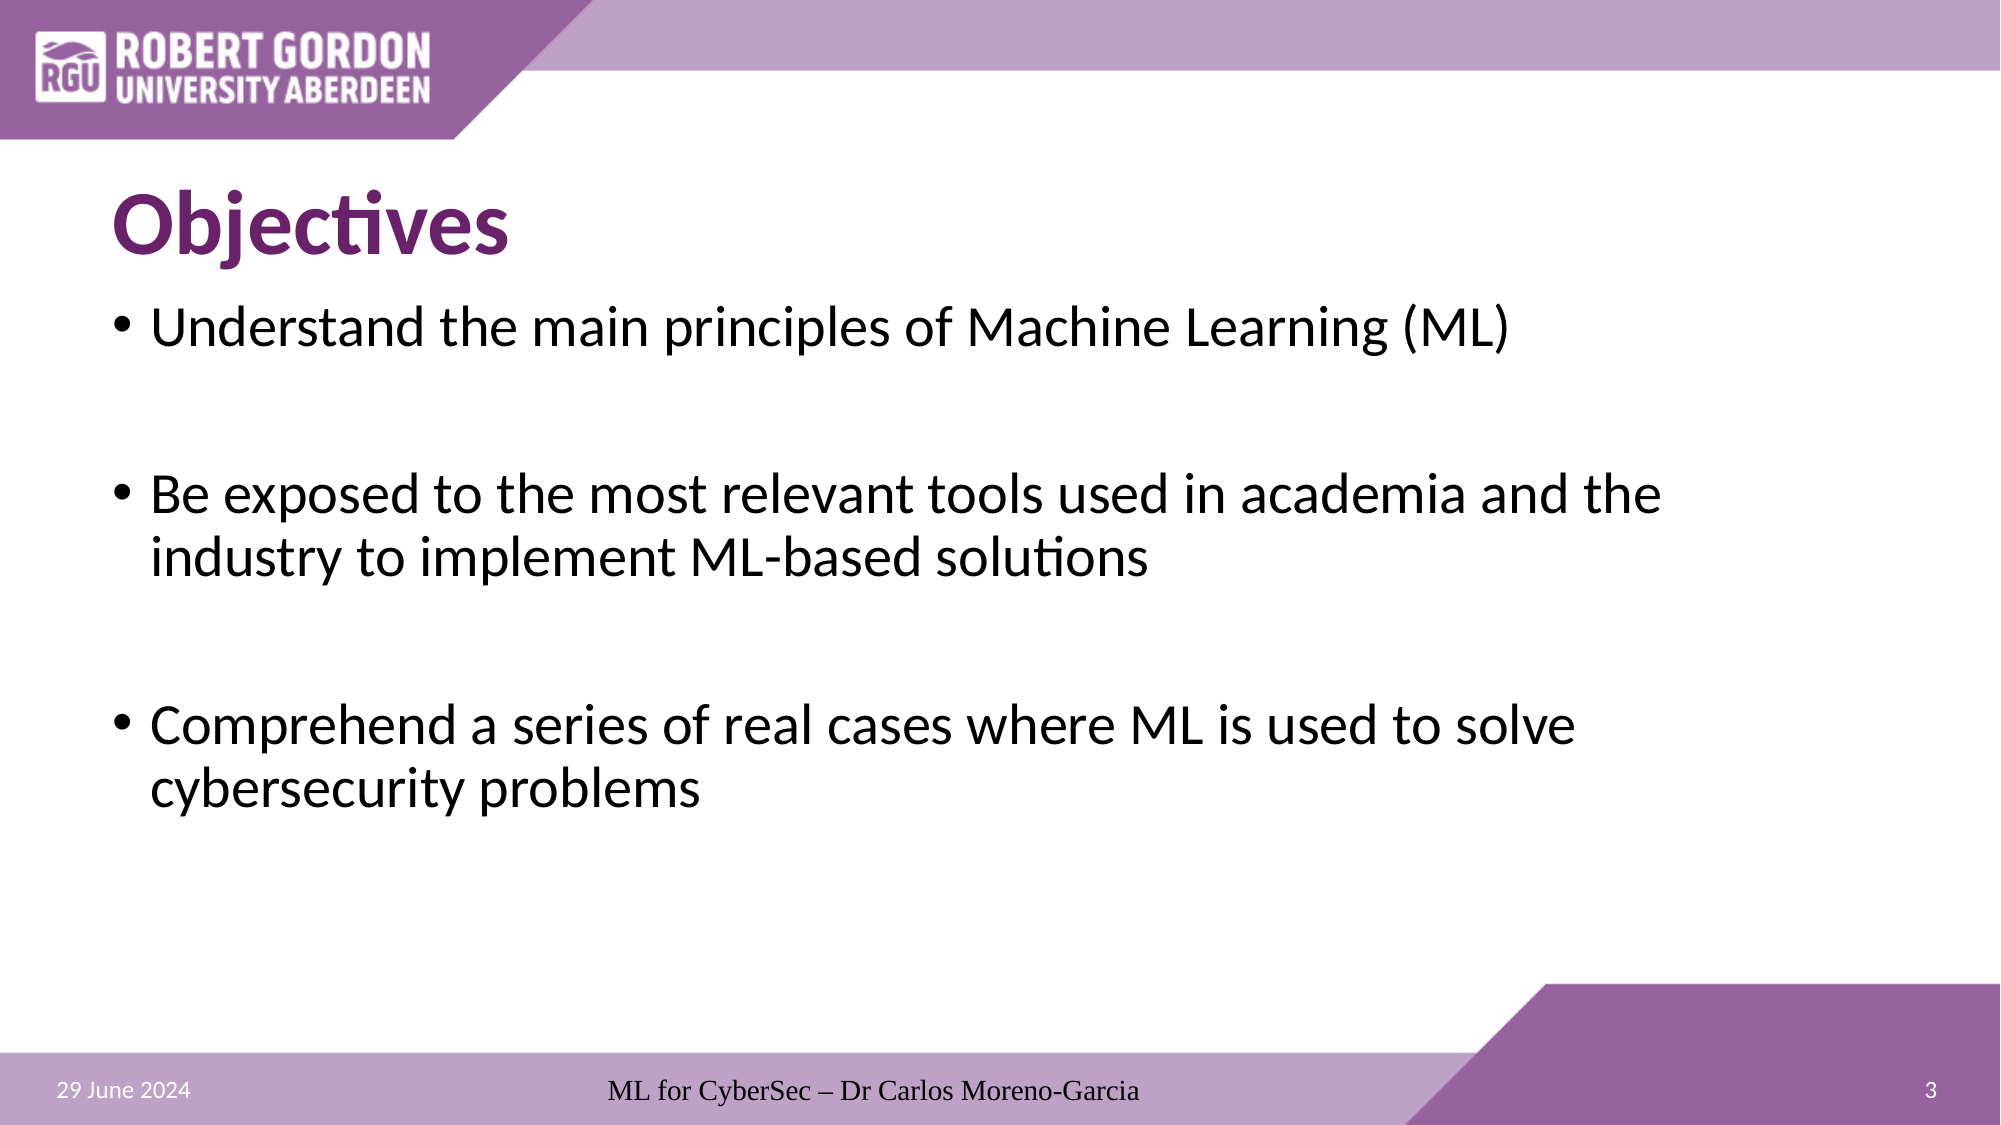

# Objectives
Understand the main principles of Machine Learning (ML)

Be exposed to the most relevant tools used in academia and the industry to implement ML-based solutions

Comprehend a series of real cases where ML is used to solve cybersecurity problems
3
29 June 2024
ML for CyberSec – Dr Carlos Moreno-Garcia